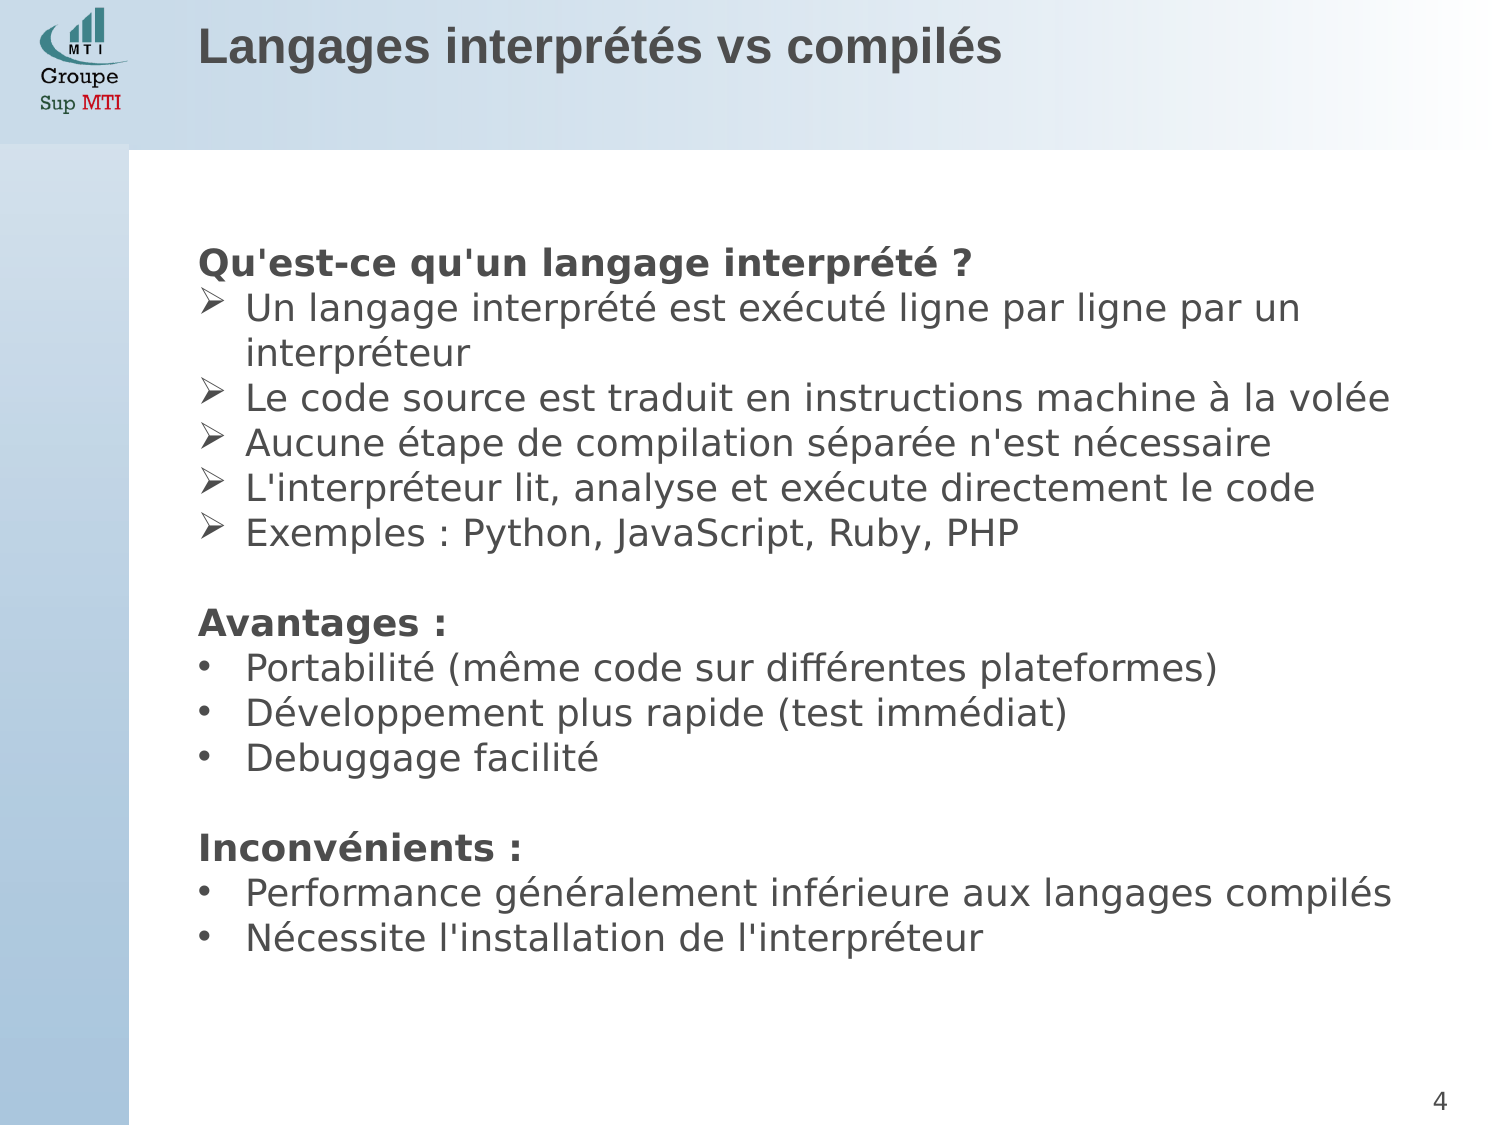

Langages interprétés vs compilés

Qu'est-ce qu'un langage interprété ?
Un langage interprété est exécuté ligne par ligne par un interpréteur
Le code source est traduit en instructions machine à la volée
Aucune étape de compilation séparée n'est nécessaire
L'interpréteur lit, analyse et exécute directement le code
Exemples : Python, JavaScript, Ruby, PHP

Avantages :
Portabilité (même code sur différentes plateformes)
Développement plus rapide (test immédiat)
Debuggage facilité

Inconvénients :
Performance généralement inférieure aux langages compilés
Nécessite l'installation de l'interpréteur